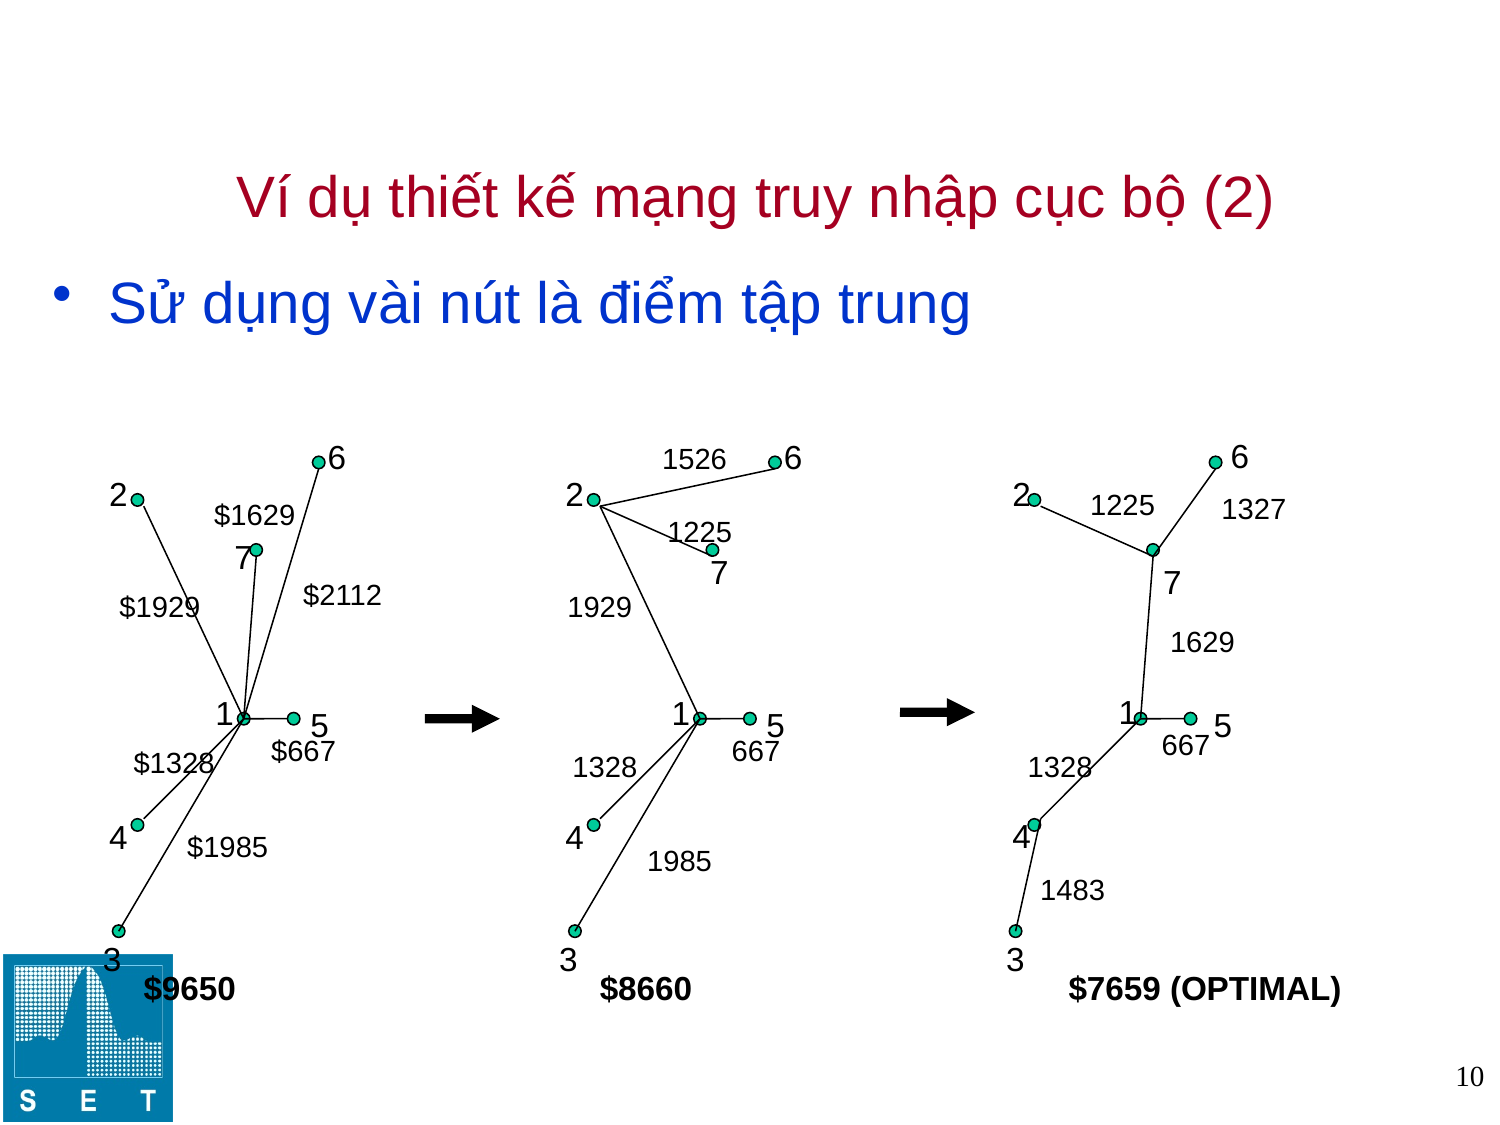

# Ví dụ thiết kế mạng truy nhập cục bộ (2)
Sử dụng vài nút là điểm tập trung
6
6
6
1526

2
2
2

1225
1327
$1629

1225

7

7

7

$2112
$1929
1929
1629
1
1
1
5
5
5

667
$667
667
$1328
1328
1328
4
4
4

$1985
1985
1483

3
3
3
$9650
$8660
$7659 (OPTIMAL)
10